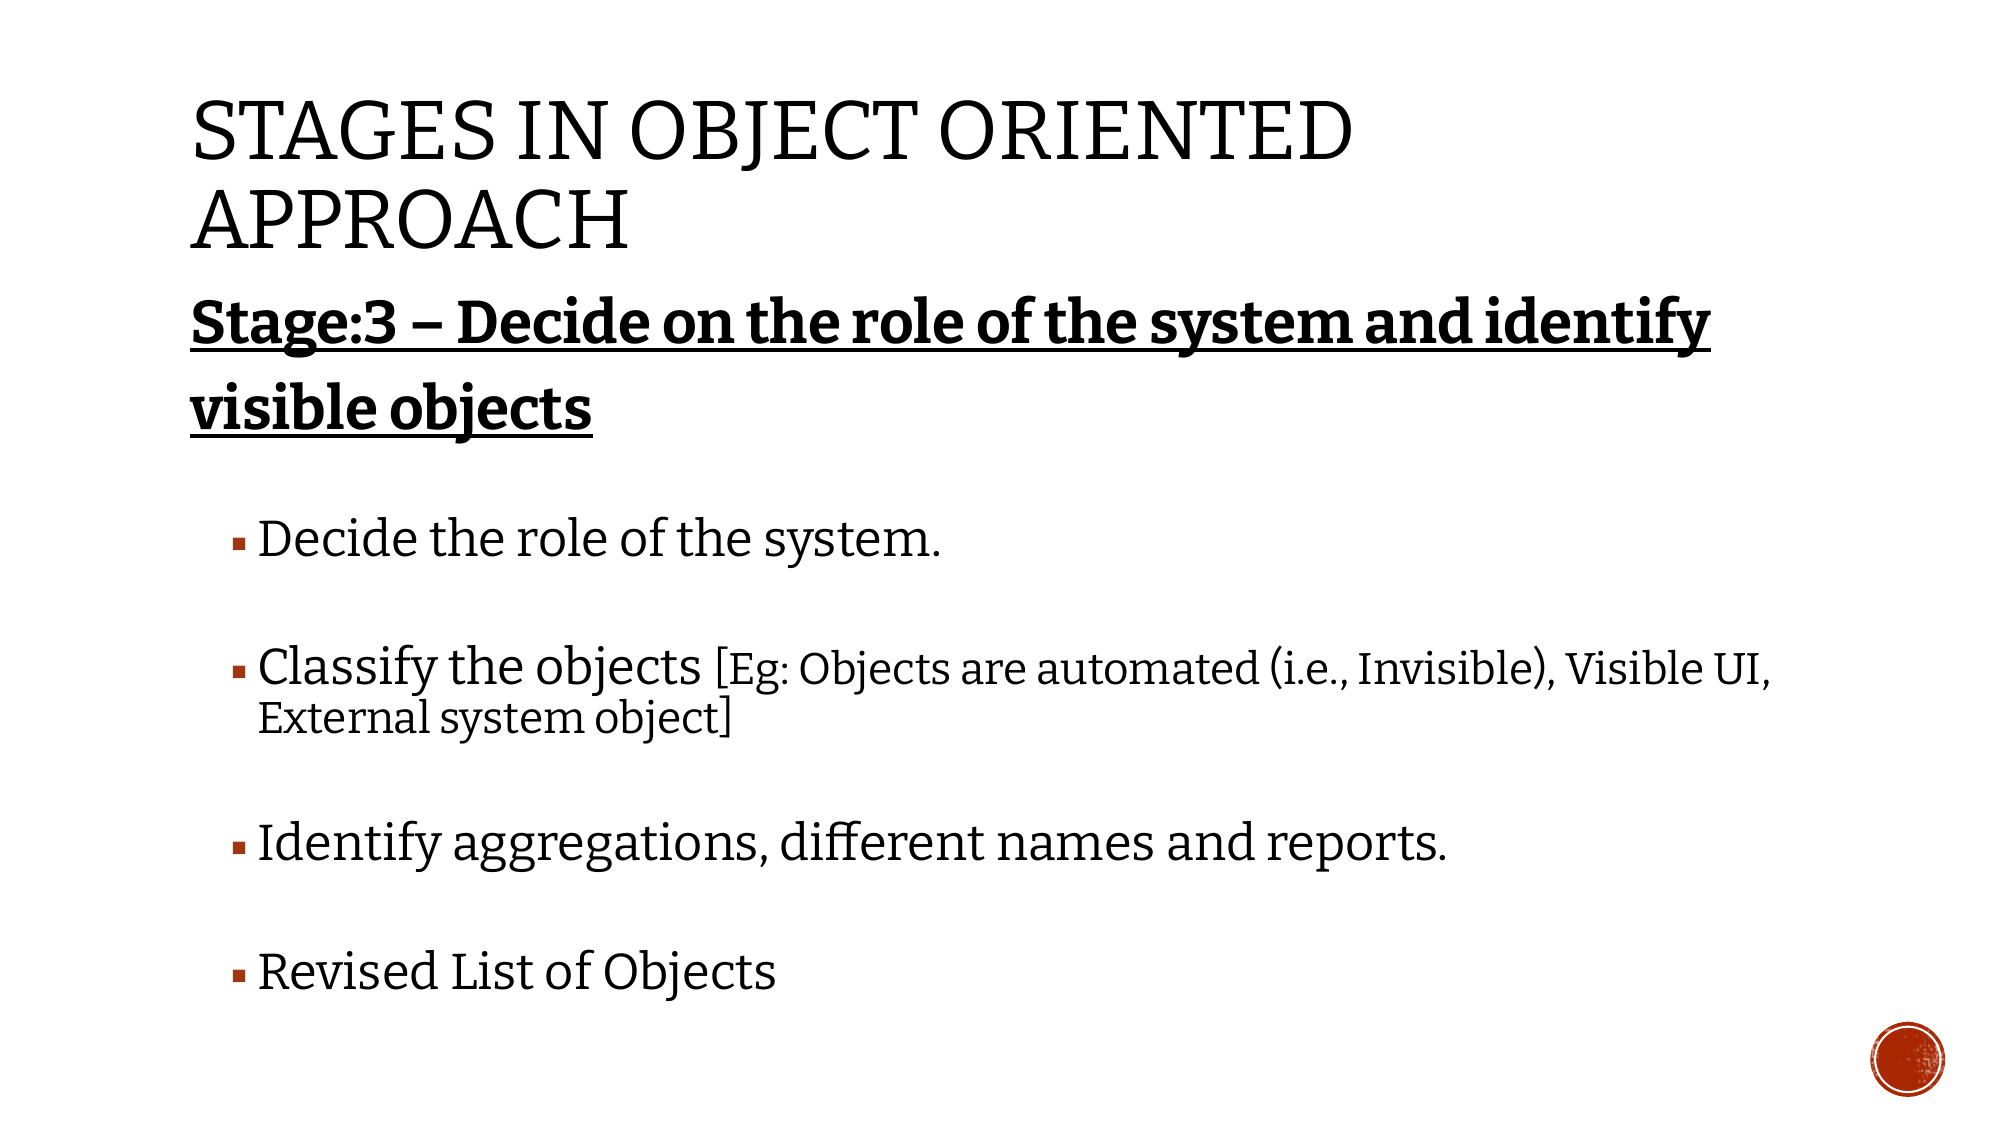

# STAGES IN OBJECT ORIENTED APPROACH
Stage:3 – Decide on the role of the system and identify visible objects

Decide the role of the system.

Classify the objects [Eg: Objects are automated (i.e., Invisible), Visible UI, External system object]

Identify aggregations, different names and reports.

Revised List of Objects